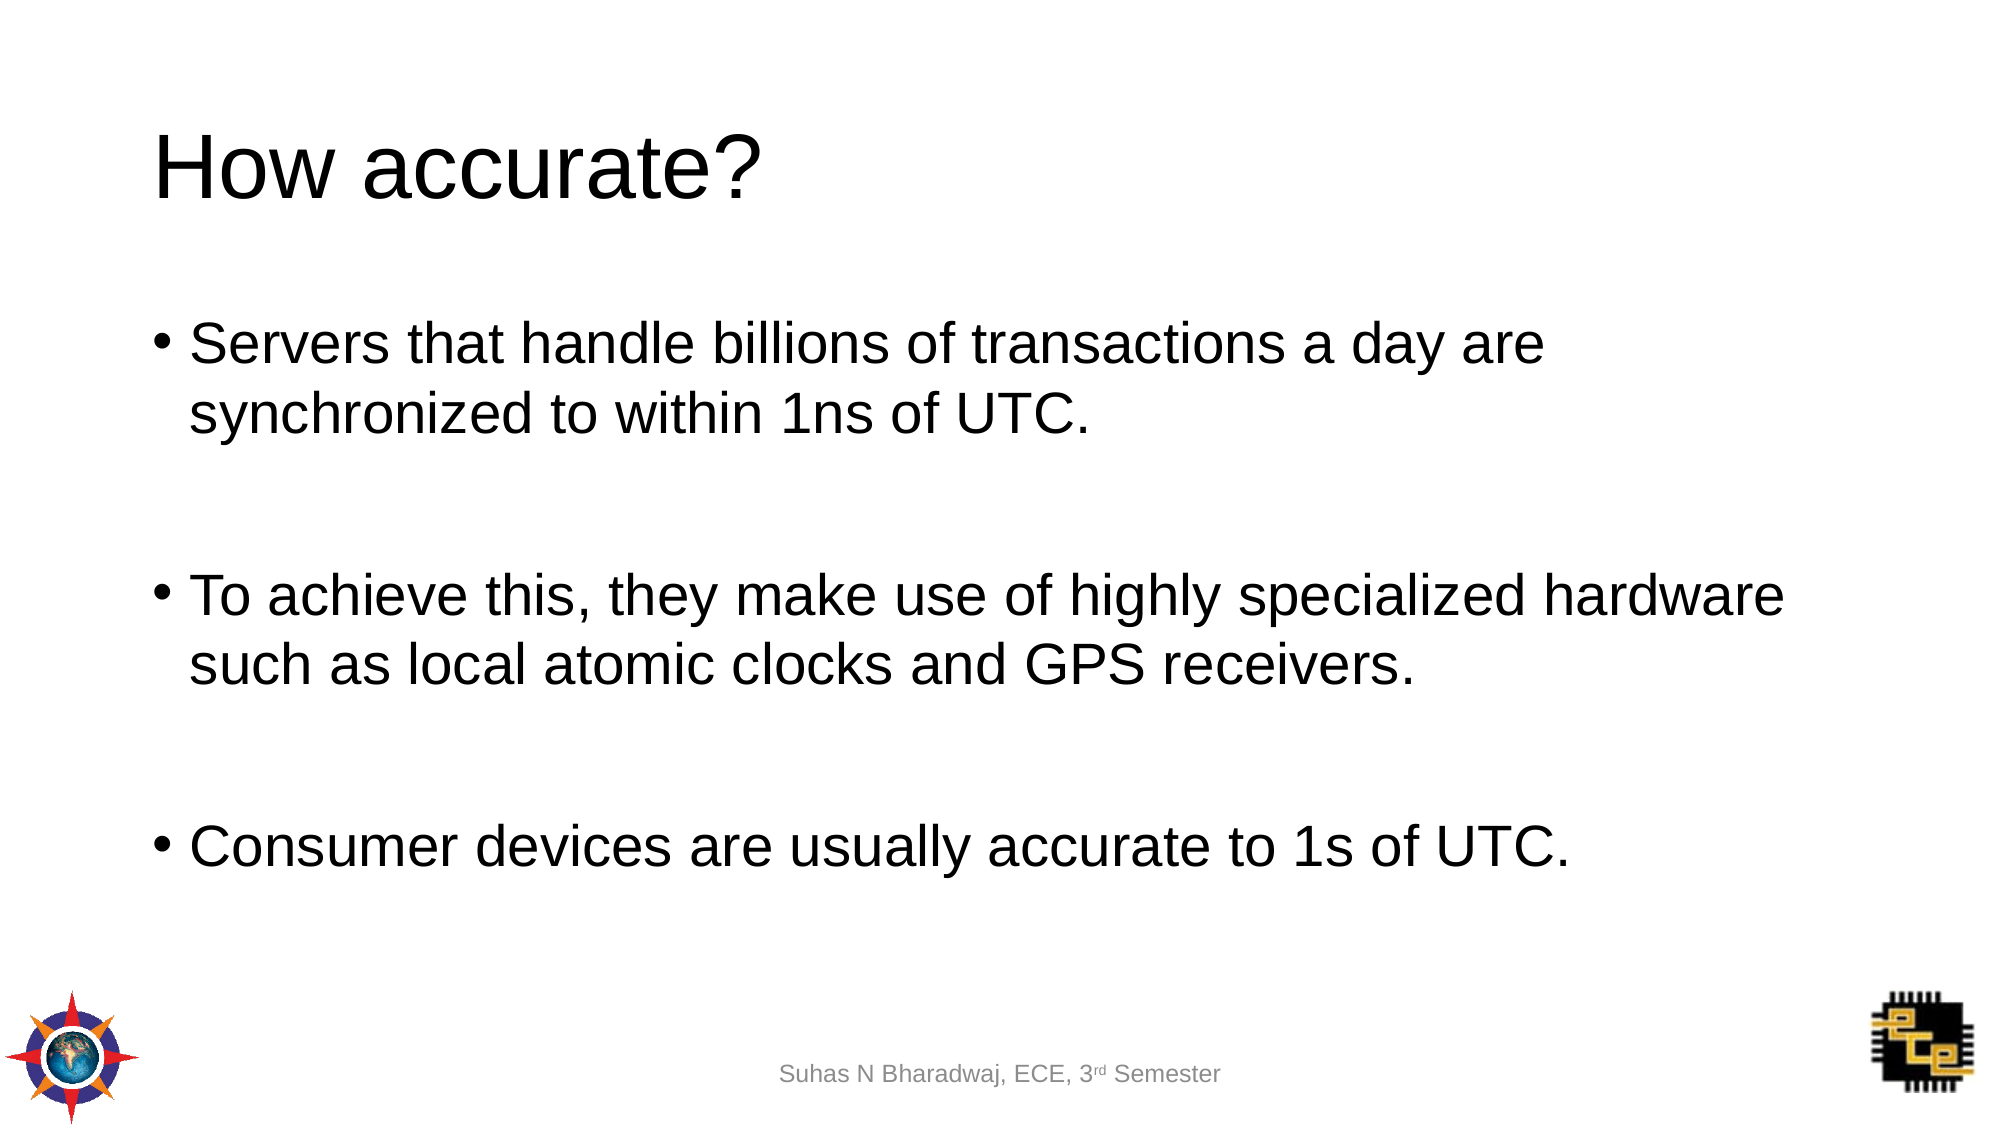

# How accurate?
Servers that handle billions of transactions a day are synchronized to within 1ns of UTC.

To achieve this, they make use of highly specialized hardware such as local atomic clocks and GPS receivers.

Consumer devices are usually accurate to 1s of UTC.
Suhas N Bharadwaj, ECE, 3rd Semester
10